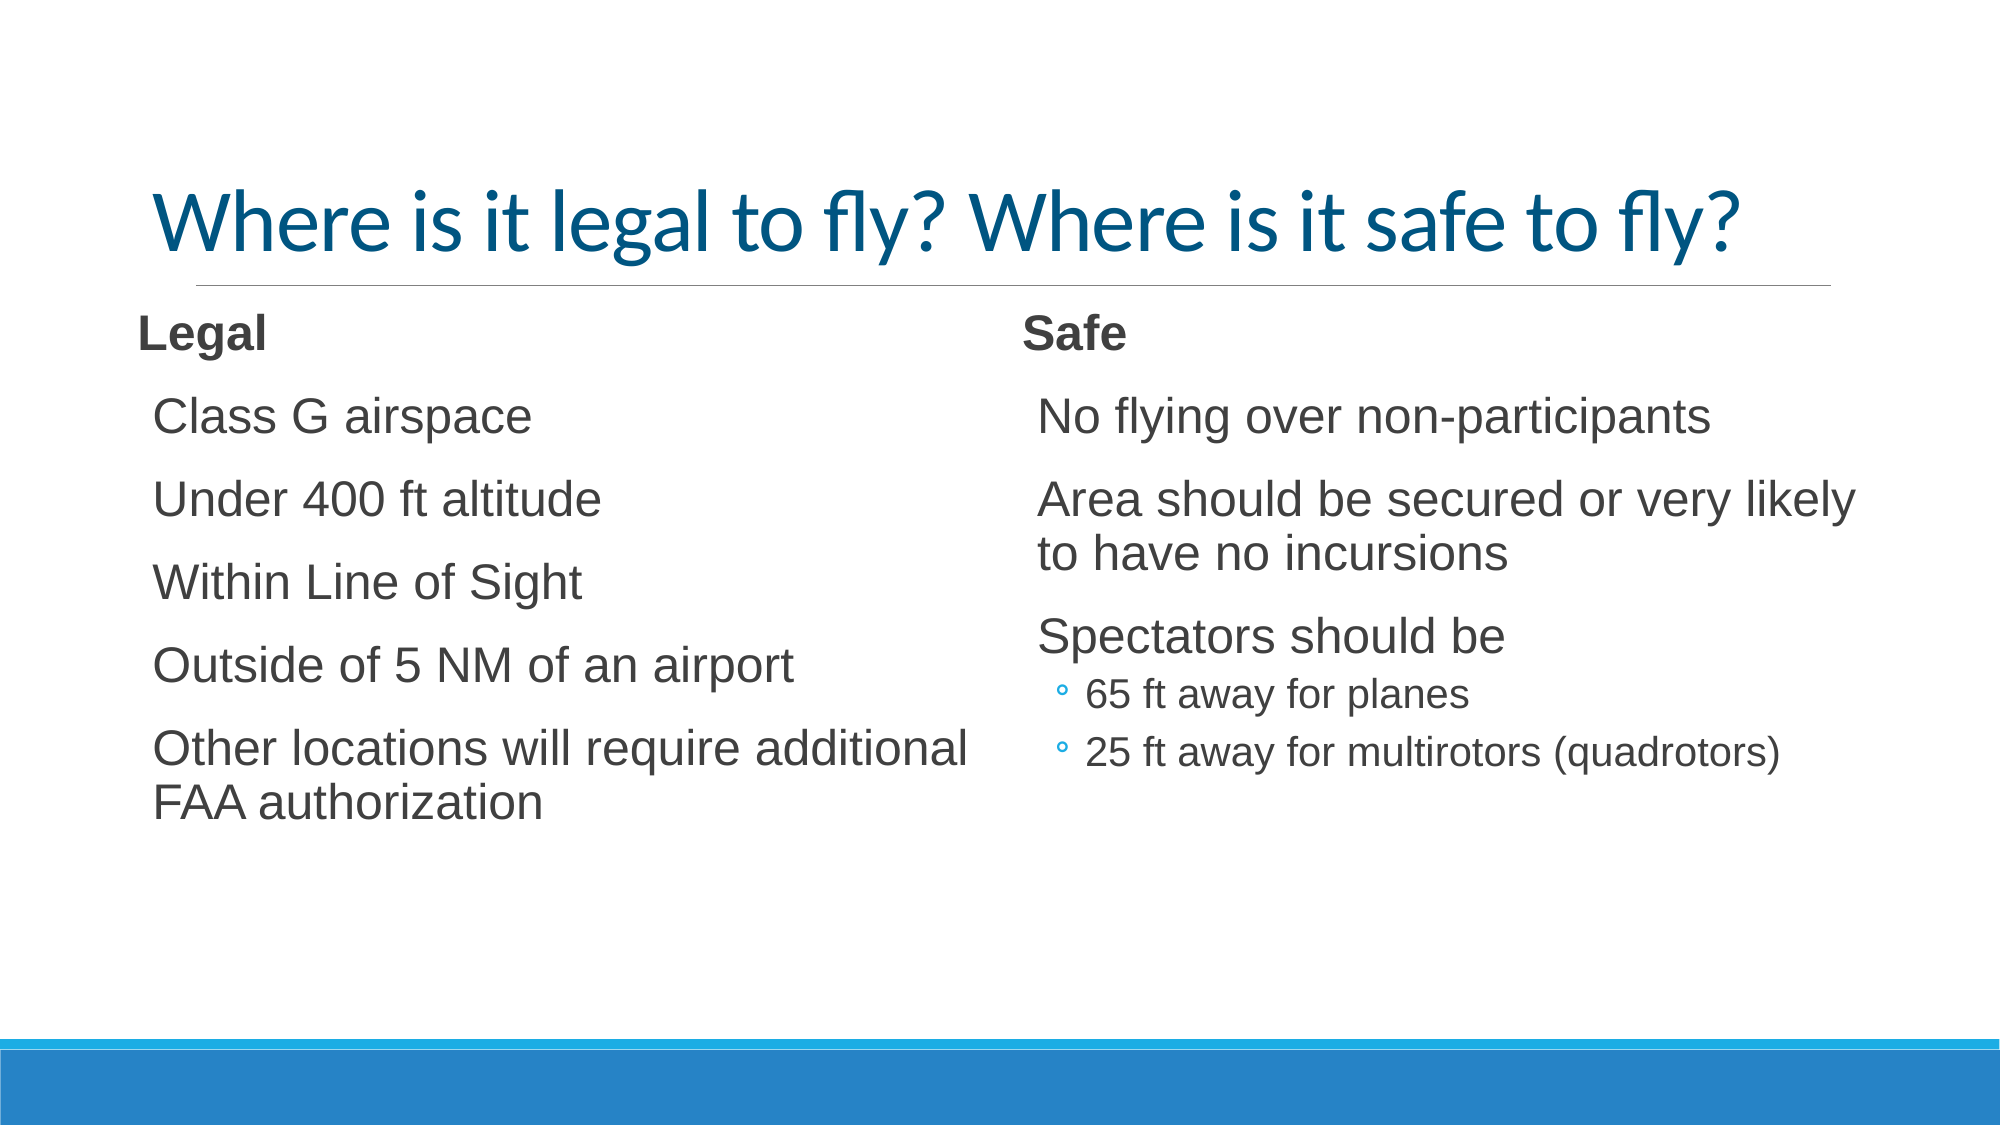

# Where is it legal to fly? Where is it safe to fly?
Legal
Class G airspace
Under 400 ft altitude
Within Line of Sight
Outside of 5 NM of an airport
Other locations will require additional FAA authorization
Safe
No flying over non-participants
Area should be secured or very likely to have no incursions
Spectators should be
65 ft away for planes
25 ft away for multirotors (quadrotors)